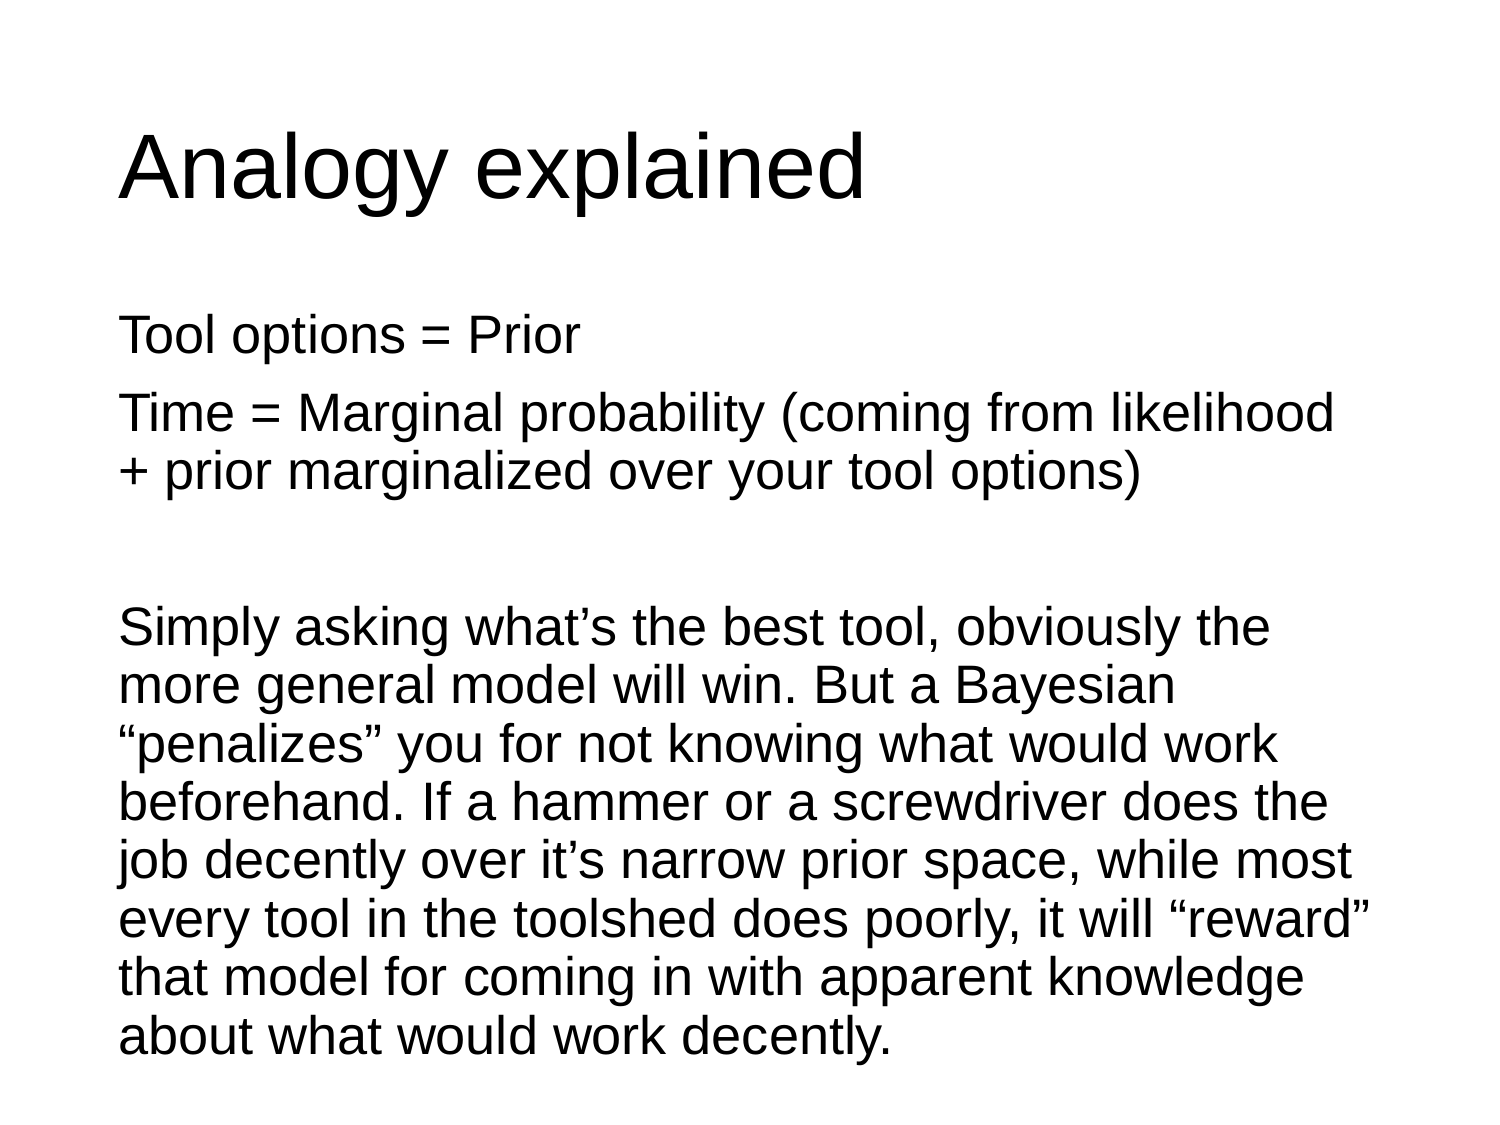

# Analogy explained
Tool options = Prior
Time = Marginal probability (coming from likelihood + prior marginalized over your tool options)

Simply asking what’s the best tool, obviously the more general model will win. But a Bayesian “penalizes” you for not knowing what would work beforehand. If a hammer or a screwdriver does the job decently over it’s narrow prior space, while most every tool in the toolshed does poorly, it will “reward” that model for coming in with apparent knowledge about what would work decently.